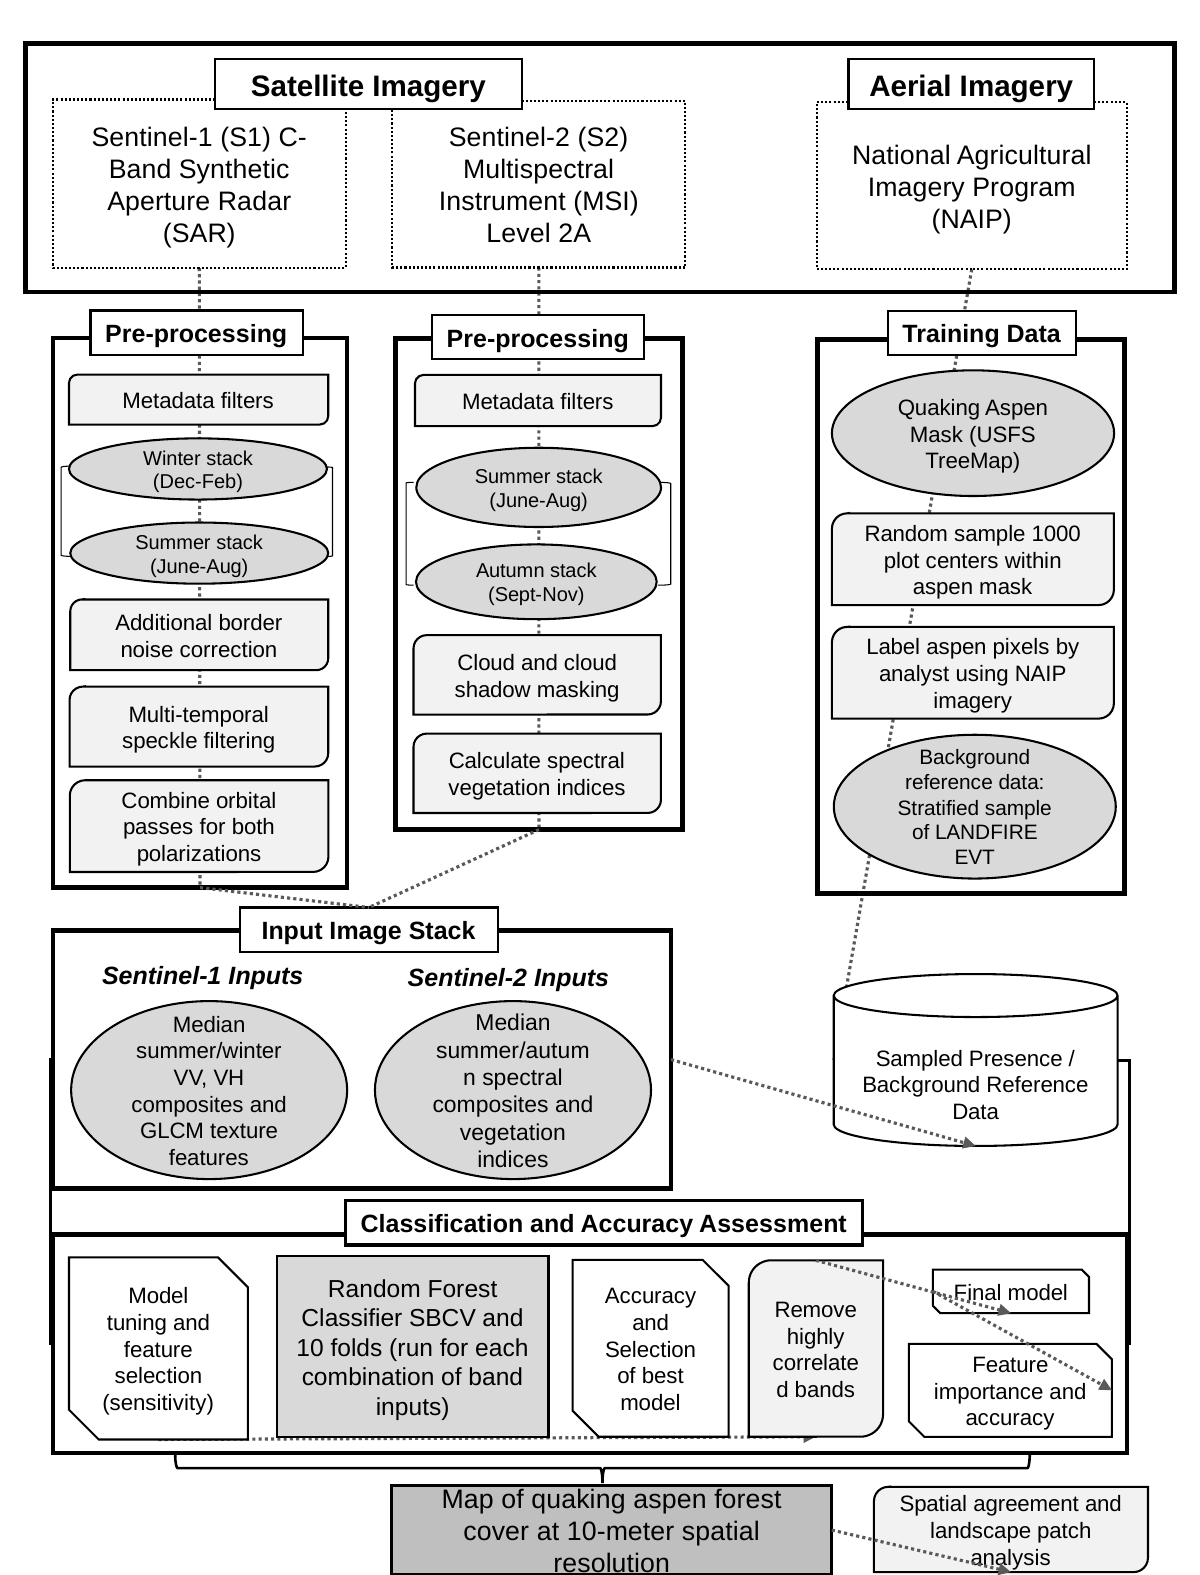

Satellite Imagery
Aerial Imagery
Sentinel-1 (S1) C-Band Synthetic Aperture Radar (SAR)
Sentinel-2 (S2) Multispectral Instrument (MSI) Level 2A
National Agricultural Imagery Program (NAIP)
Pre-processing
Training Data
Pre-processing

Quaking Aspen Mask (USFS TreeMap)
Metadata filters
Metadata filters
Winter stack (Dec-Feb)
Summer stack (June-Aug)

Random sample 1000 plot centers within aspen mask
Summer stack (June-Aug)
Autumn stack (Sept-Nov)
Additional border noise correction
Label aspen pixels by analyst using NAIP imagery
Cloud and cloud shadow masking
Multi-temporal speckle filtering
Calculate spectral vegetation indices
Background reference data:
Stratified sample of LANDFIRE EVT
Combine orbital passes for both polarizations
Input Image Stack

Sentinel-1 Inputs
Sentinel-2 Inputs

Sampled Presence / Background Reference Data
Median summer/autumn spectral composites and vegetation indices
Median summer/winter VV, VH composites and GLCM texture features

Classification and Accuracy Assessment

Random Forest Classifier SBCV and 10 folds (run for each combination of band inputs)
Model tuning and feature selection (sensitivity)
Accuracy and Selection of best model
Remove highly correlated bands
Final model
Feature importance and accuracy
Map of quaking aspen forest cover at 10-meter spatial resolution
Spatial agreement and landscape patch analysis